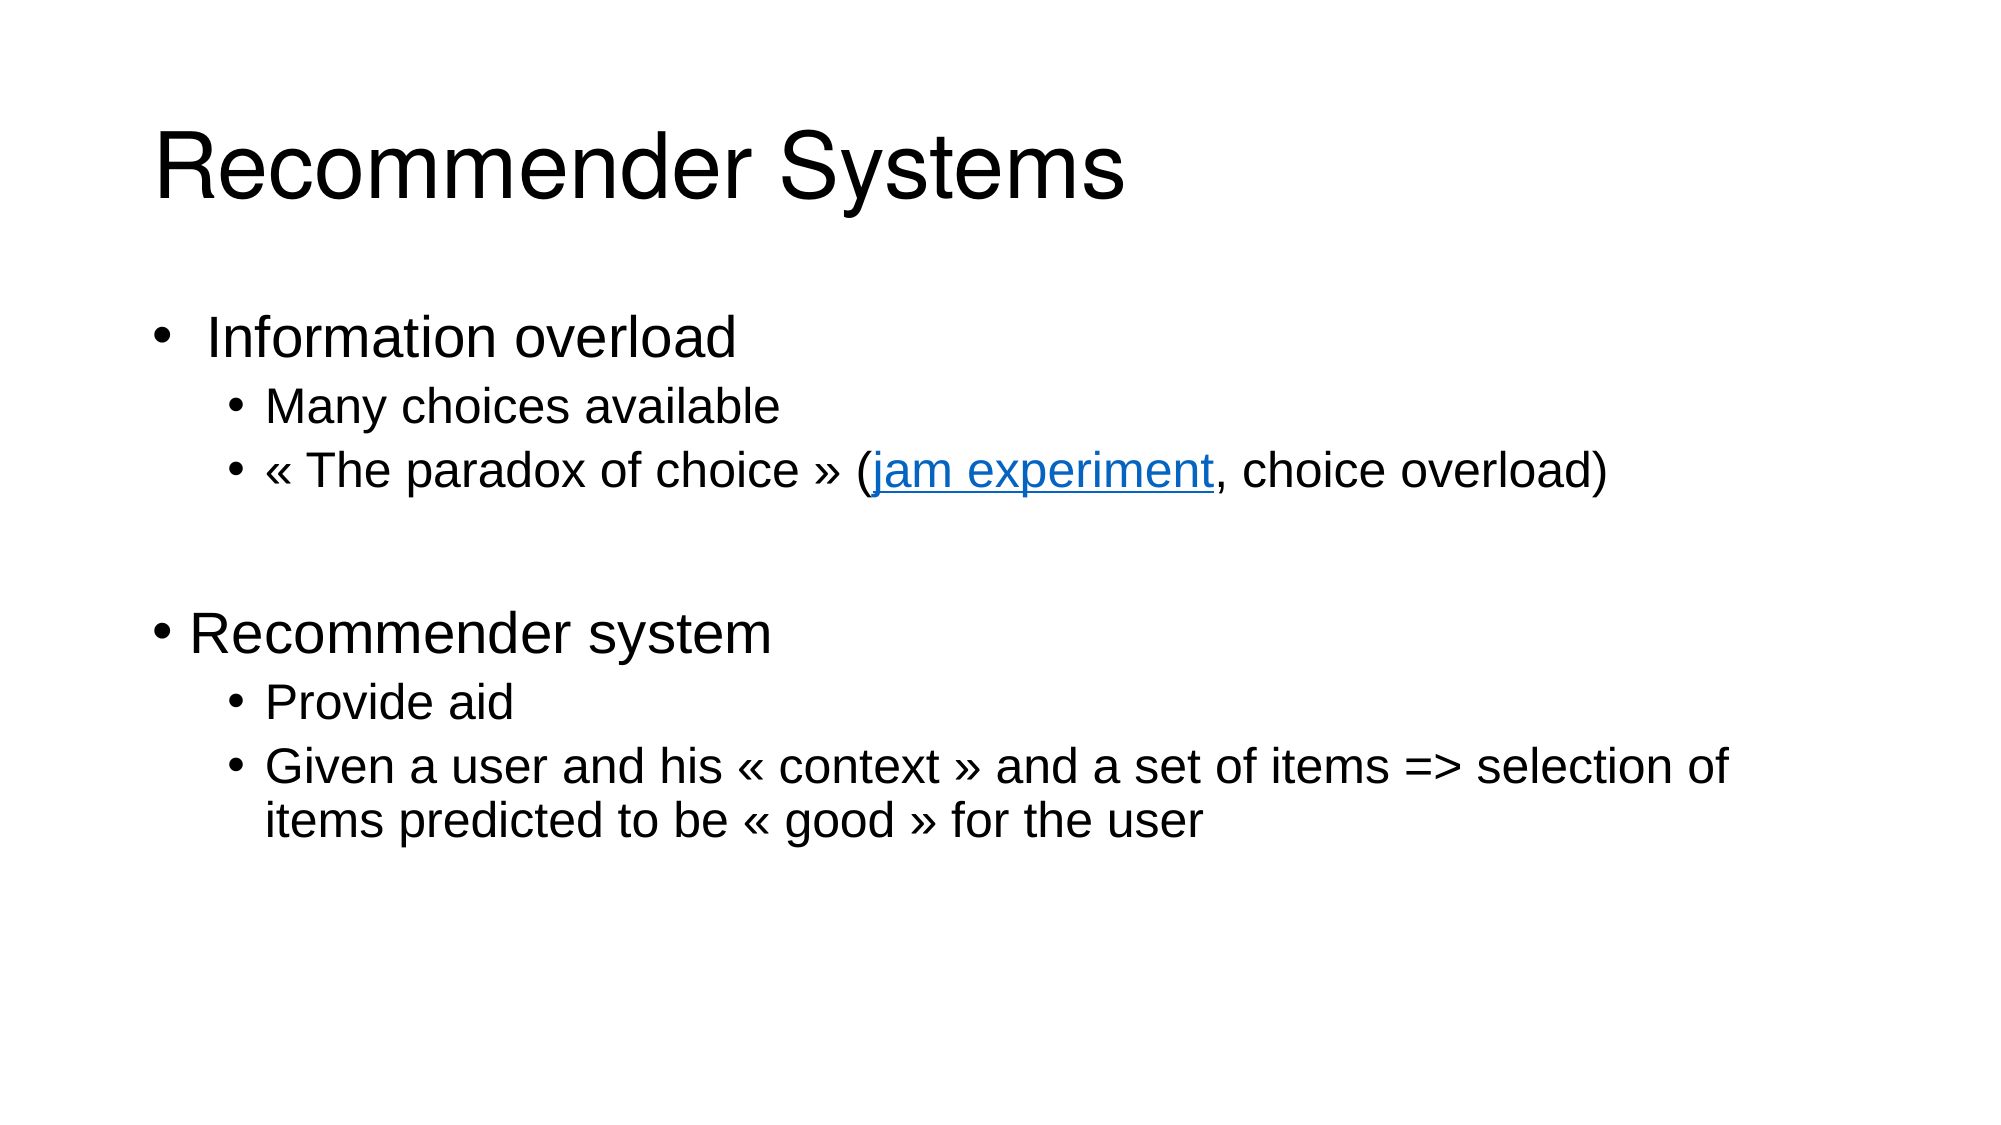

# Recommender Systems
 Information overload
Many choices available
« The paradox of choice » (jam experiment, choice overload)

Recommender system
Provide aid
Given a user and his « context » and a set of items => selection of items predicted to be « good » for the user